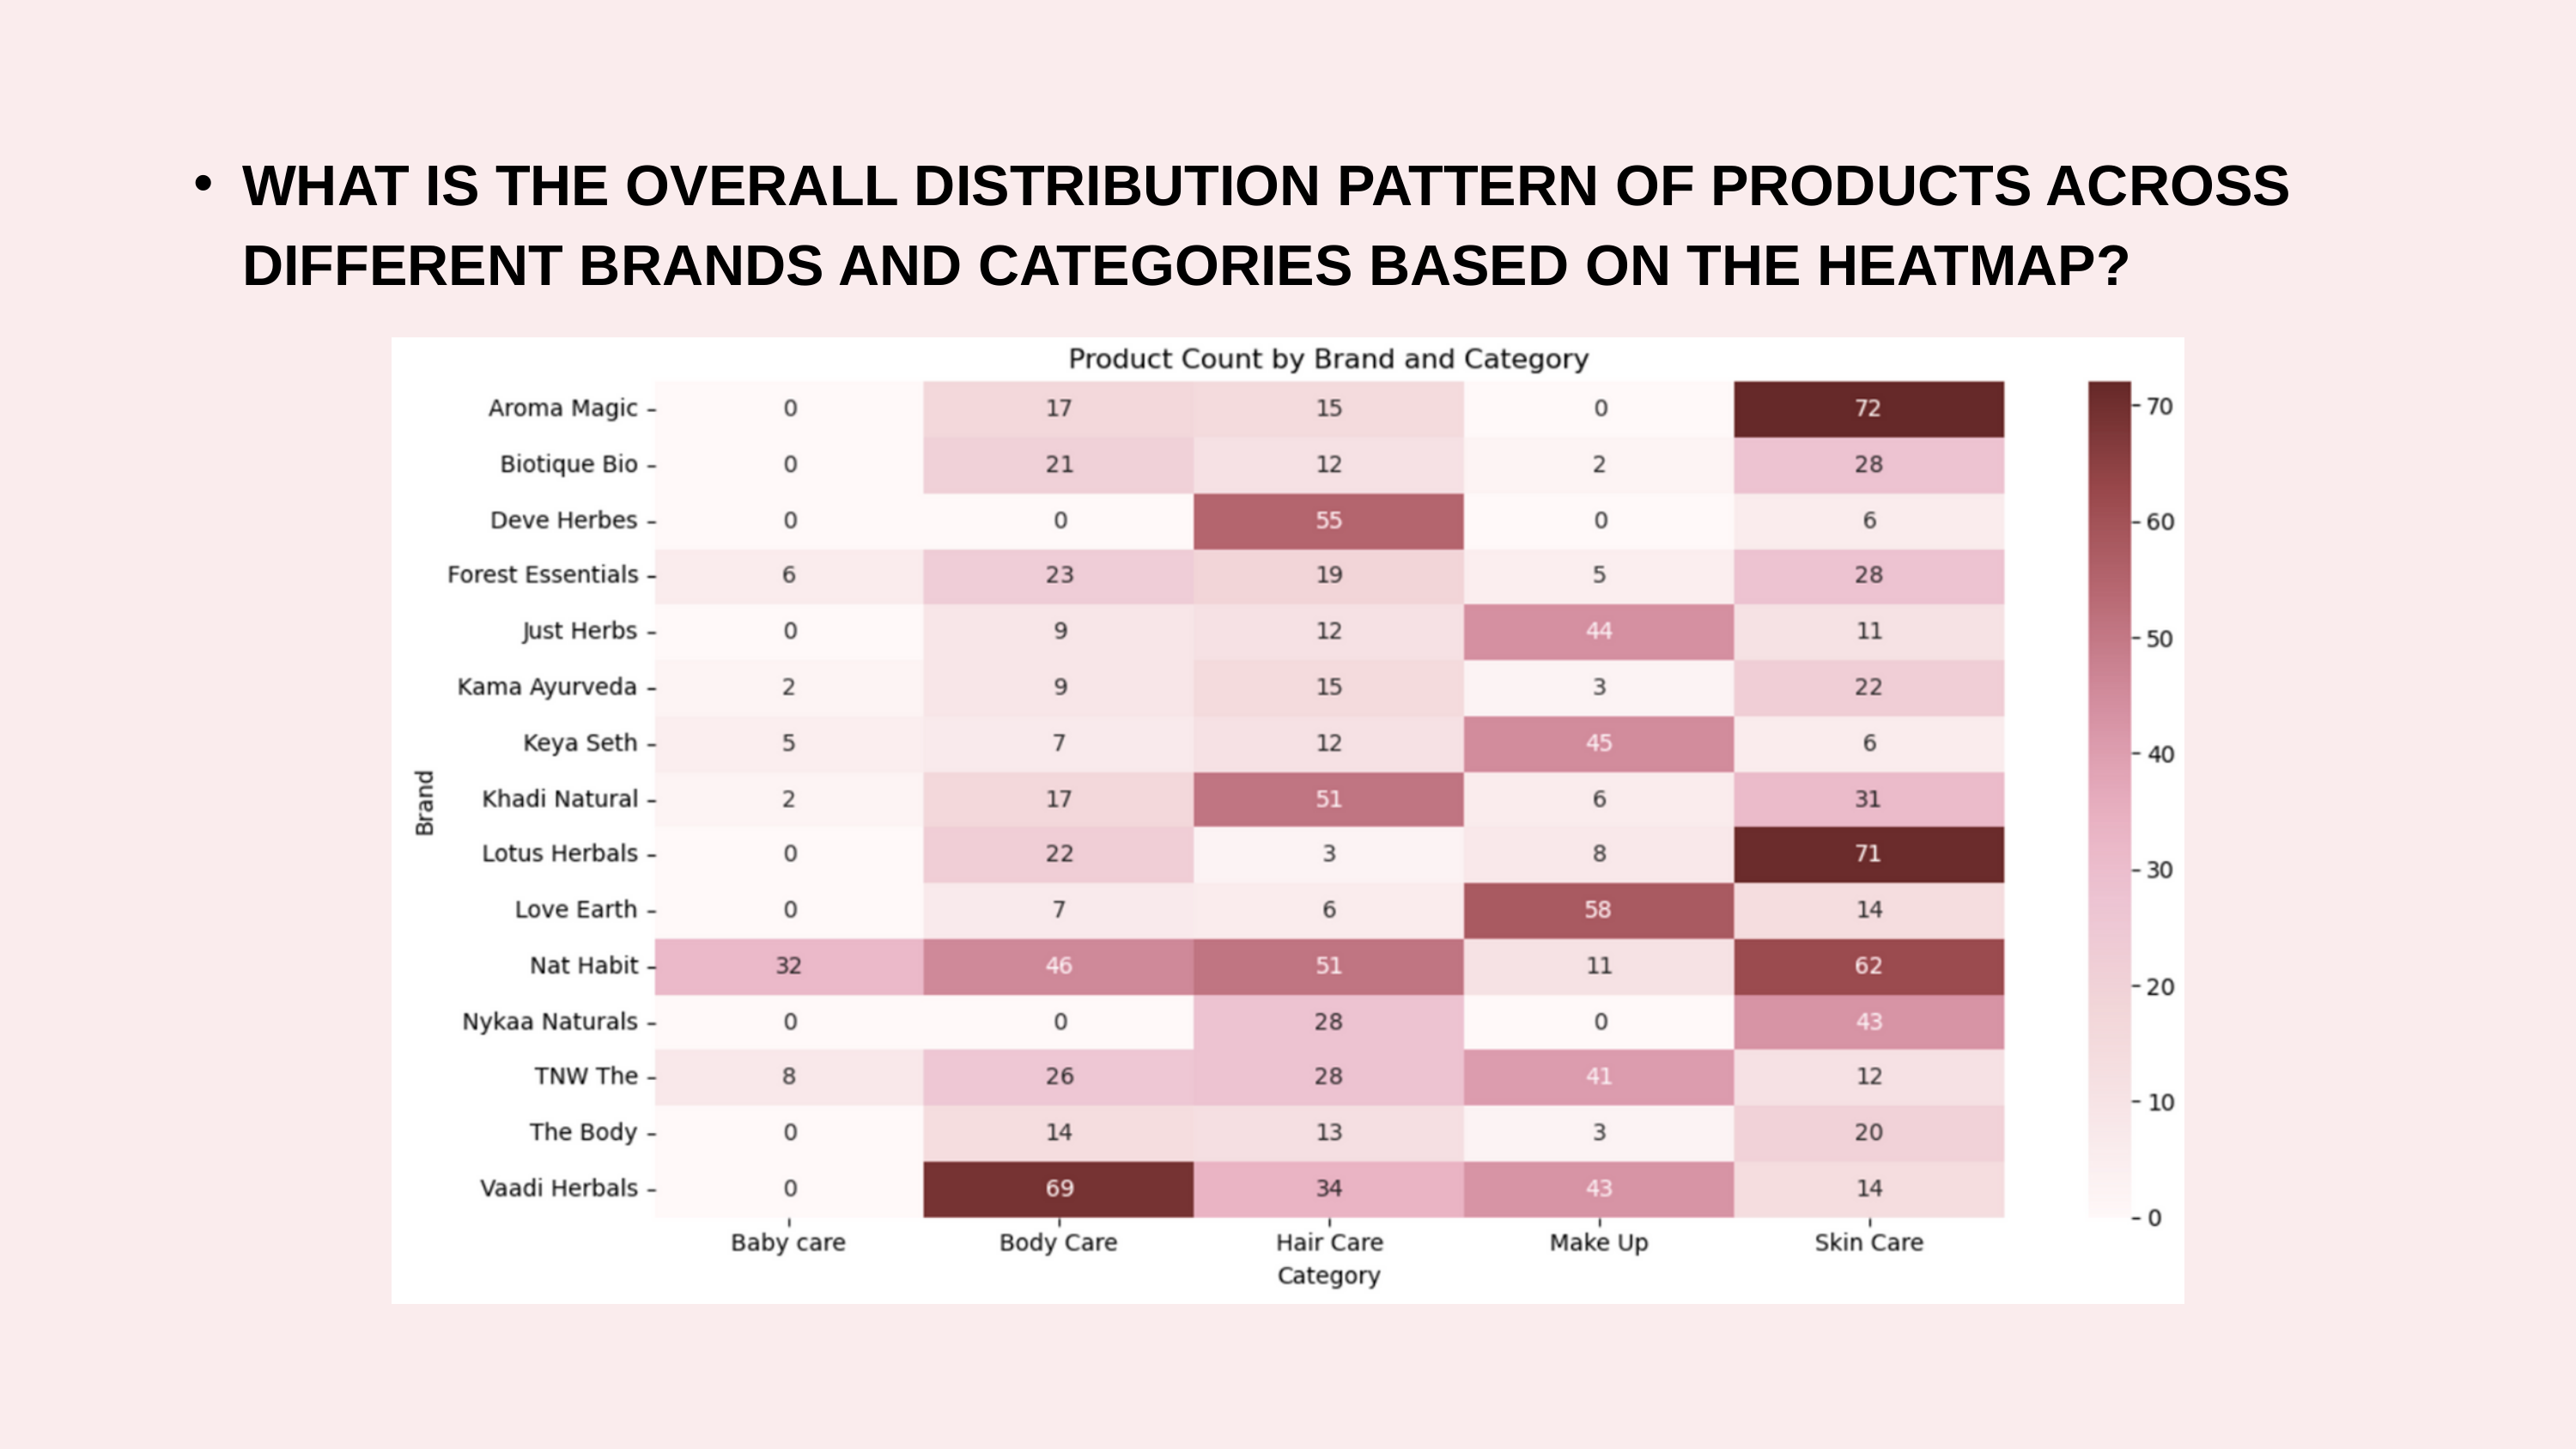

WHAT IS THE OVERALL DISTRIBUTION PATTERN OF PRODUCTS ACROSS DIFFERENT BRANDS AND CATEGORIES BASED ON THE HEATMAP?